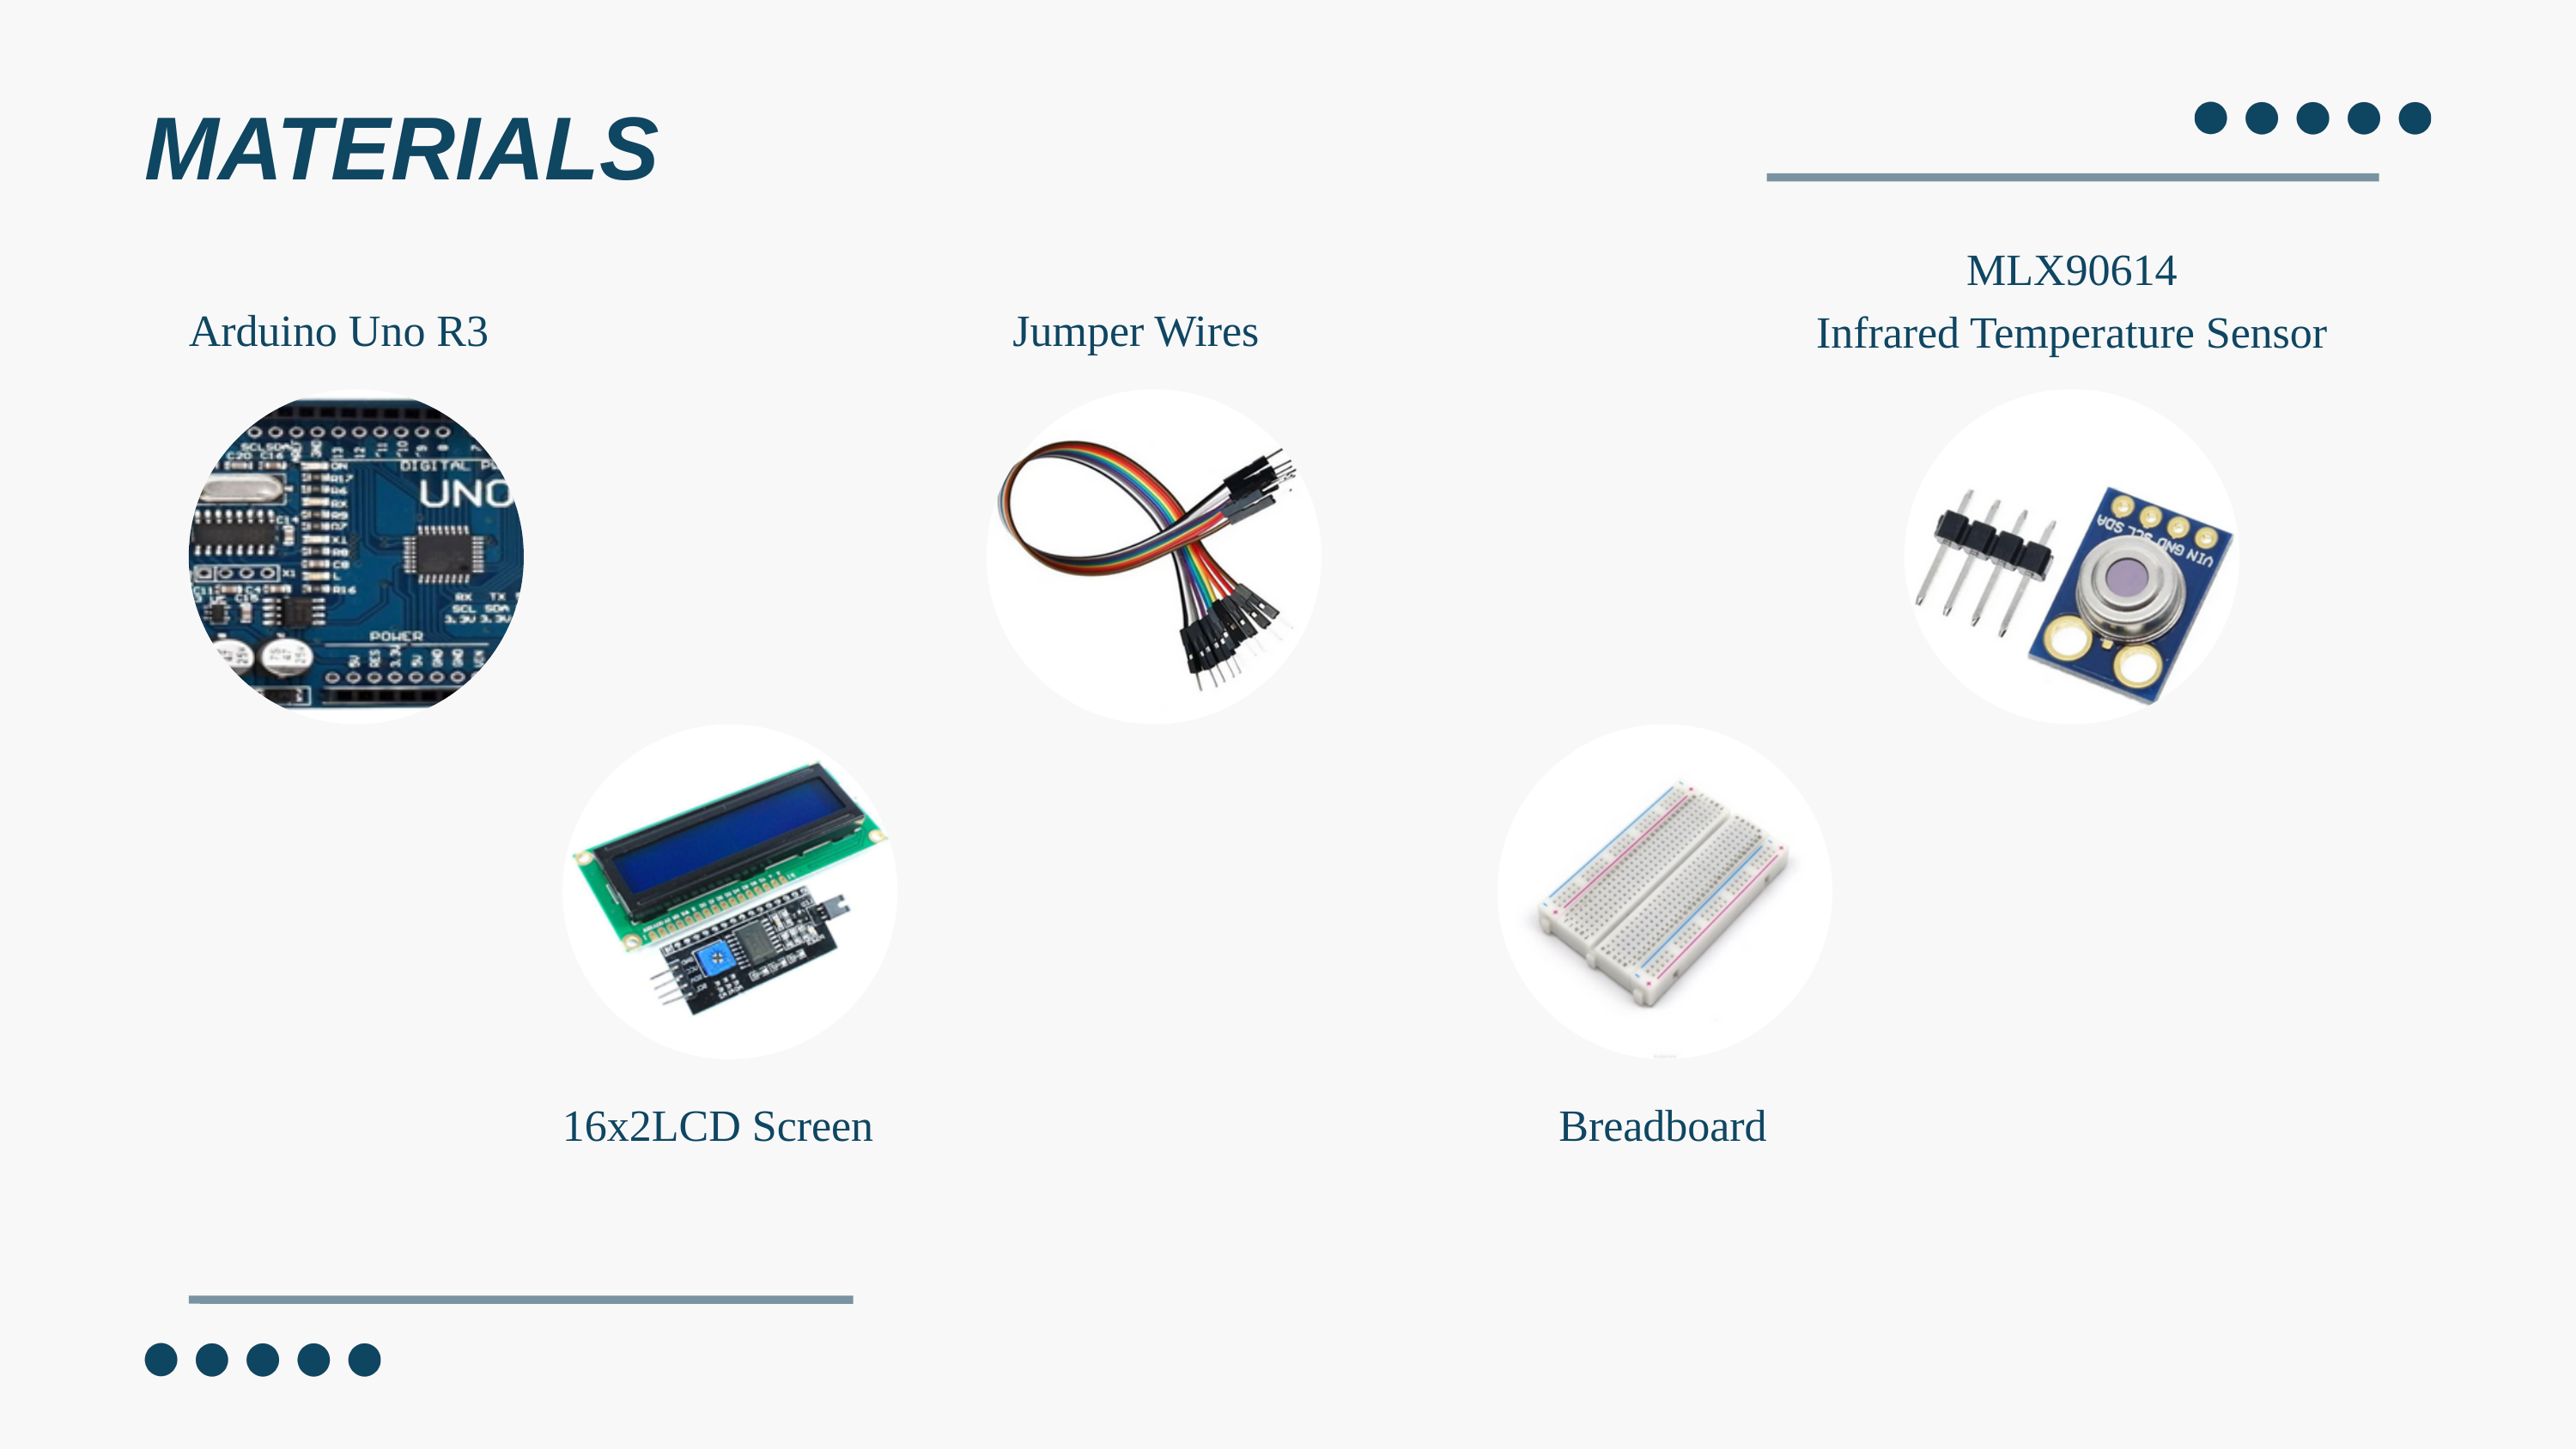

MATERIALS

MLX90614
Infrared Temperature Sensor

Arduino Uno R3
Jumper Wires

16x2LCD Screen
Breadboard